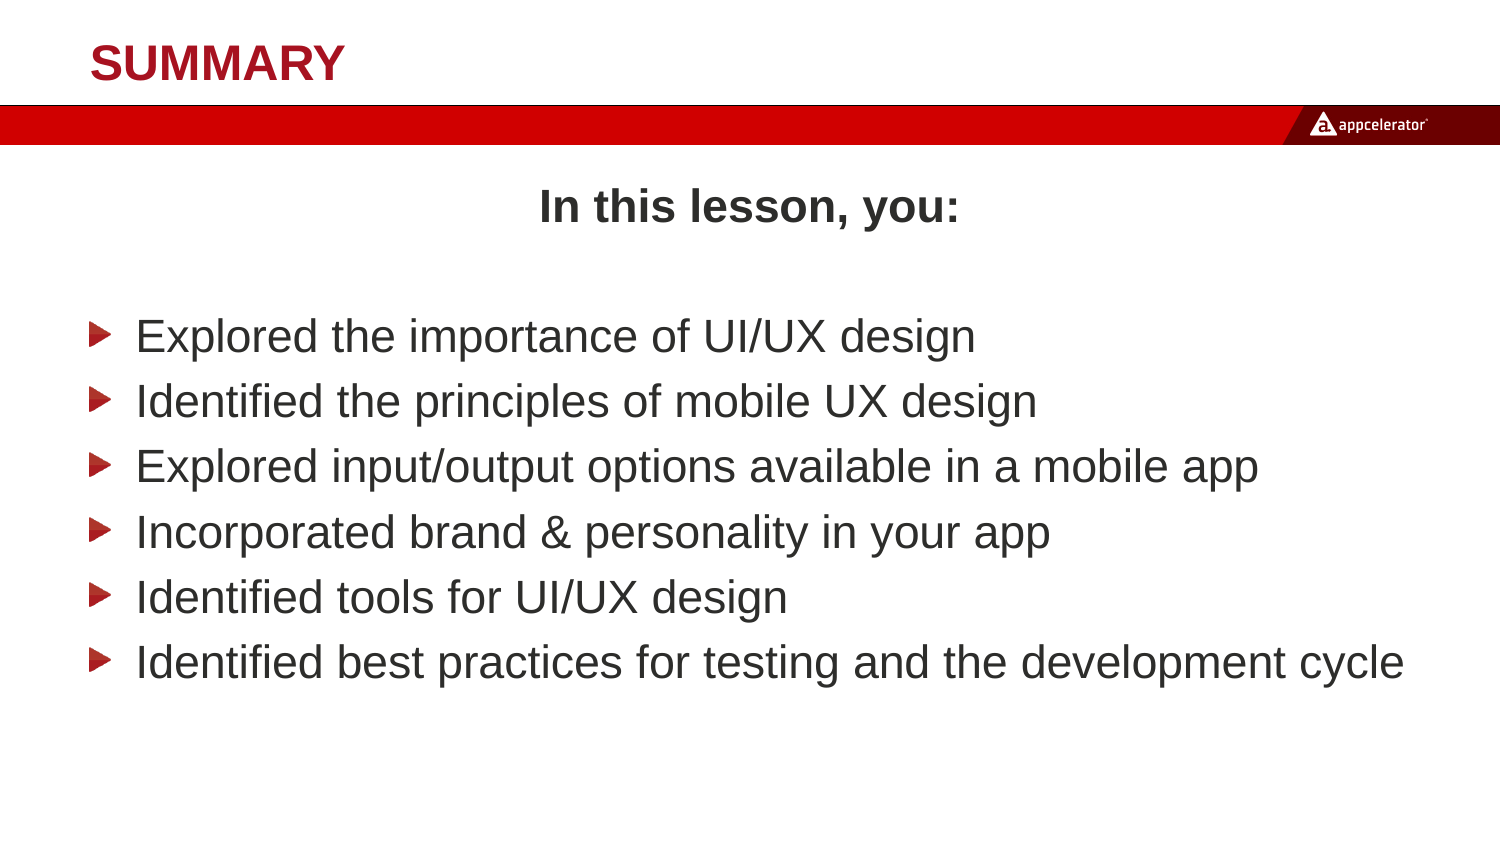

# Summary
In this lesson, you:

Explored the importance of UI/UX design
Identified the principles of mobile UX design
Explored input/output options available in a mobile app
Incorporated brand & personality in your app
Identified tools for UI/UX design
Identified best practices for testing and the development cycle